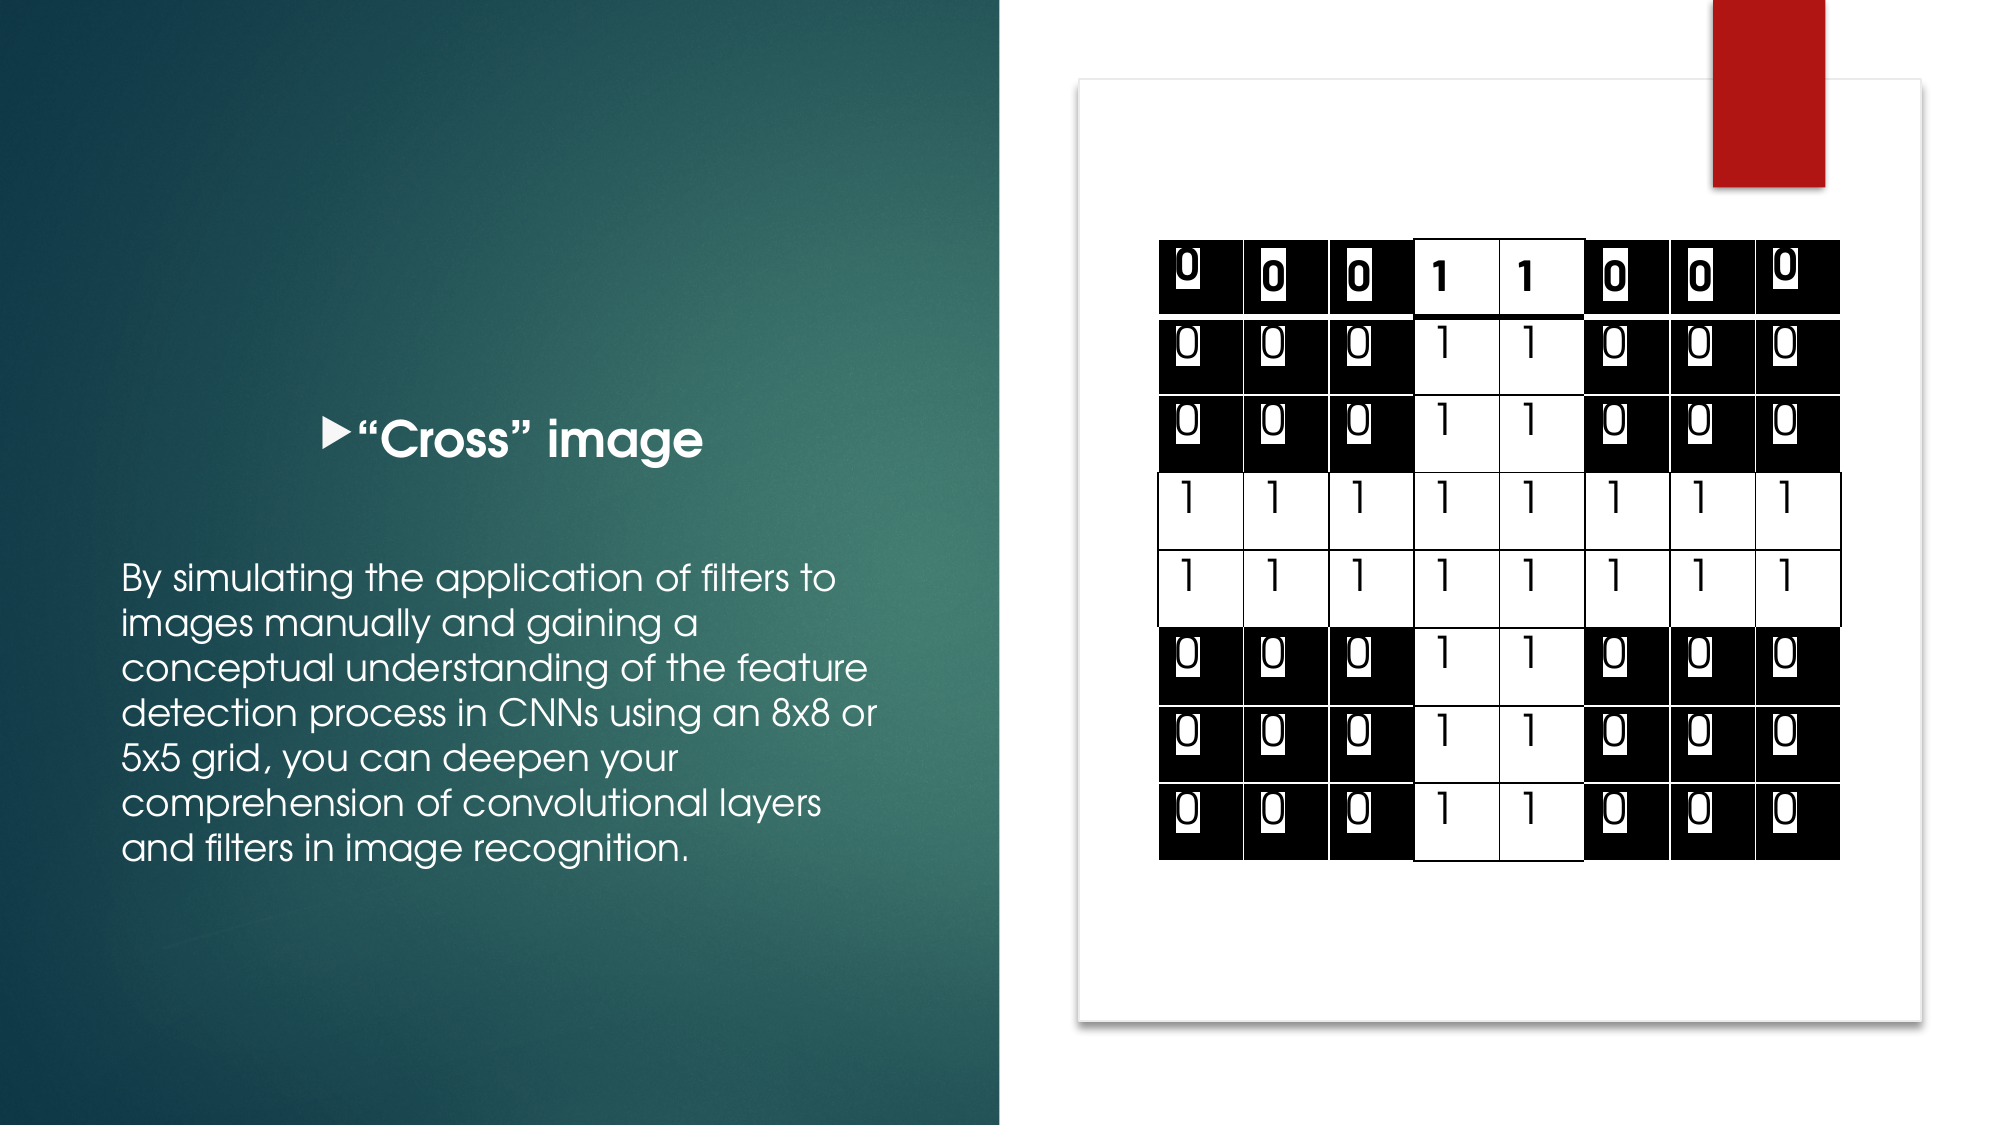

| 0 | 0 | 0 | 1 | 1 | 0 | 0 | 0 |
| --- | --- | --- | --- | --- | --- | --- | --- |
| 0 | 0 | 0 | 1 | 1 | 0 | 0 | 0 |
| 0 | 0 | 0 | 1 | 1 | 0 | 0 | 0 |
| 1 | 1 | 1 | 1 | 1 | 1 | 1 | 1 |
| 1 | 1 | 1 | 1 | 1 | 1 | 1 | 1 |
| 0 | 0 | 0 | 1 | 1 | 0 | 0 | 0 |
| 0 | 0 | 0 | 1 | 1 | 0 | 0 | 0 |
| 0 | 0 | 0 | 1 | 1 | 0 | 0 | 0 |
“Cross” image

By simulating the application of filters to images manually and gaining a conceptual understanding of the feature detection process in CNNs using an 8x8 or 5x5 grid, you can deepen your comprehension of convolutional layers and filters in image recognition.